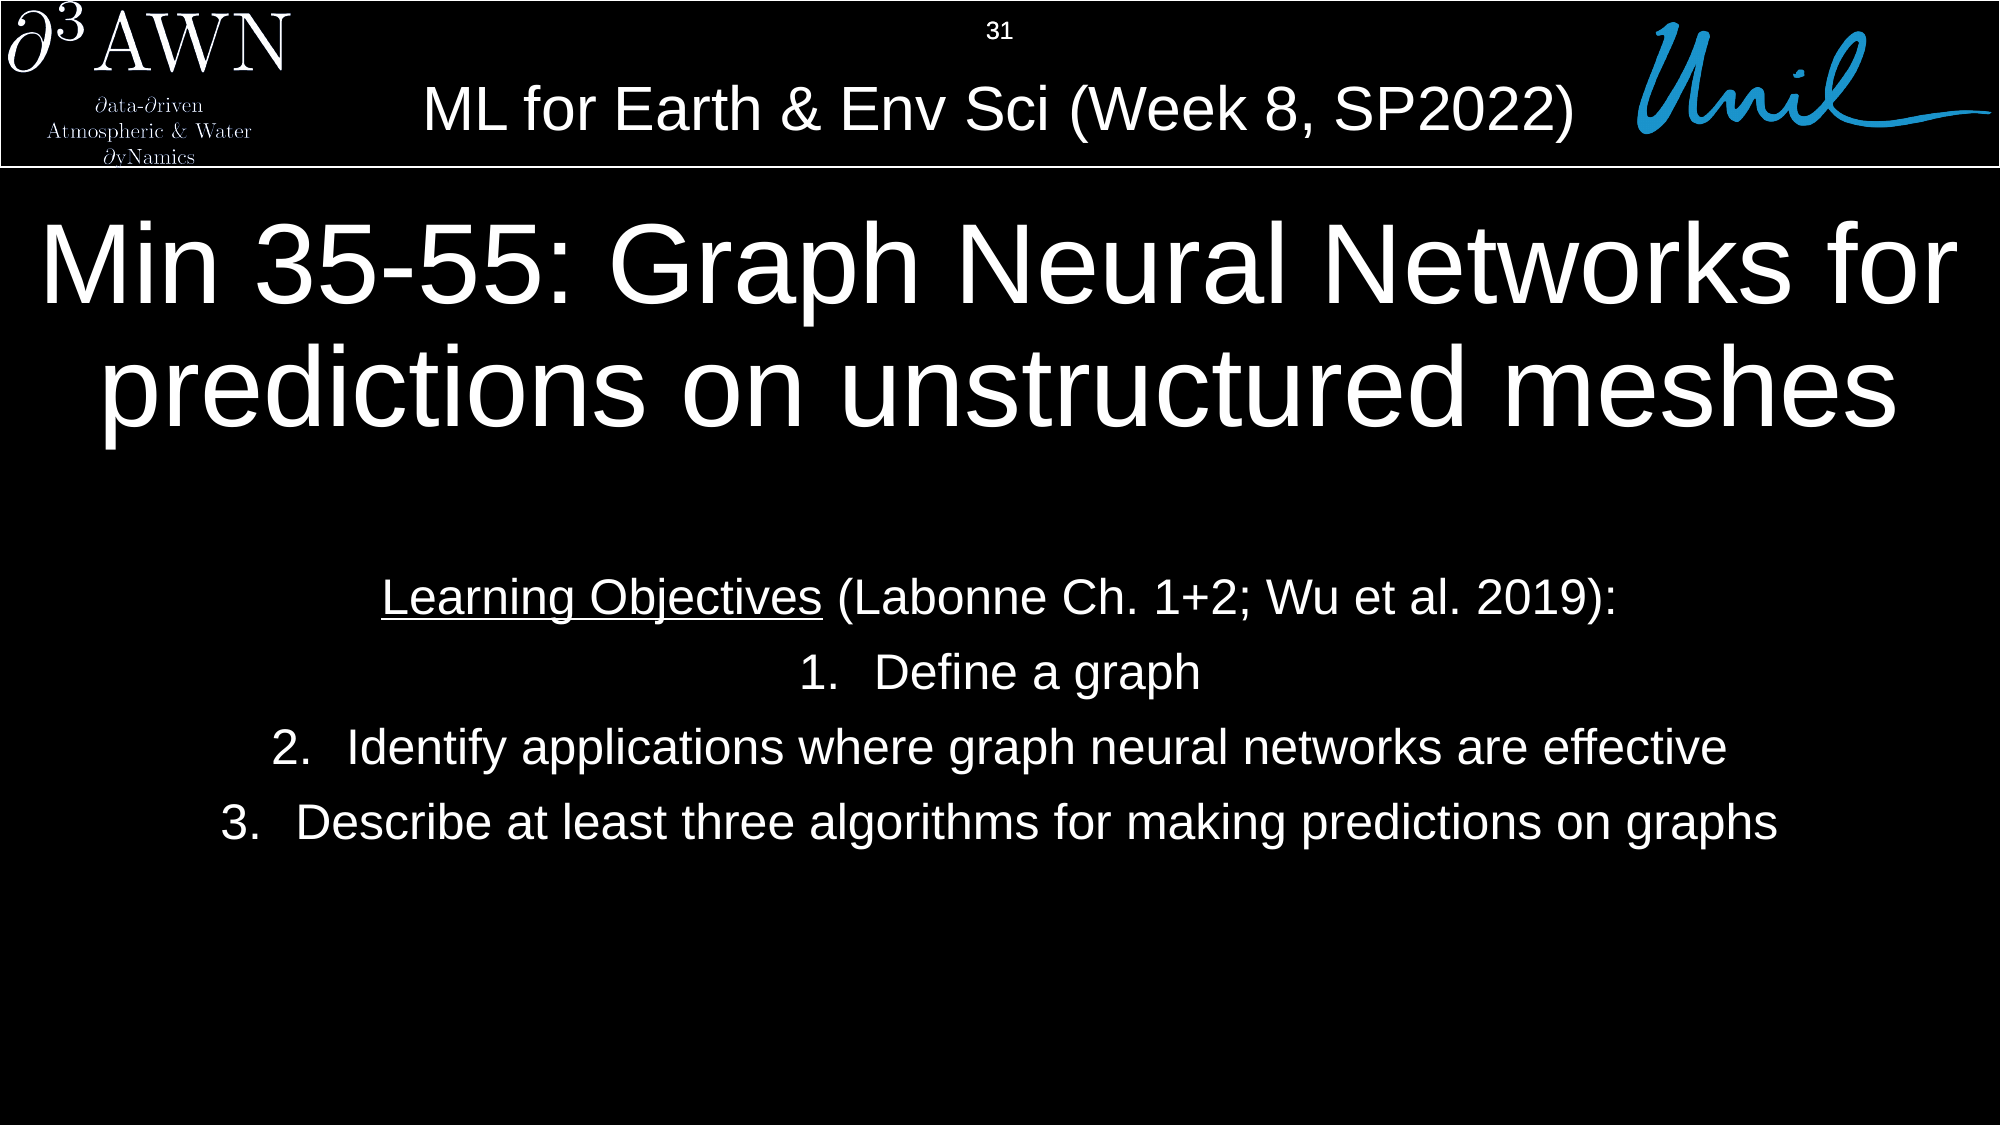

31
# Min 35-55: Graph Neural Networks for predictions on unstructured meshes
Learning Objectives (Labonne Ch. 1+2; Wu et al. 2019):
Define a graph
Identify applications where graph neural networks are effective
Describe at least three algorithms for making predictions on graphs